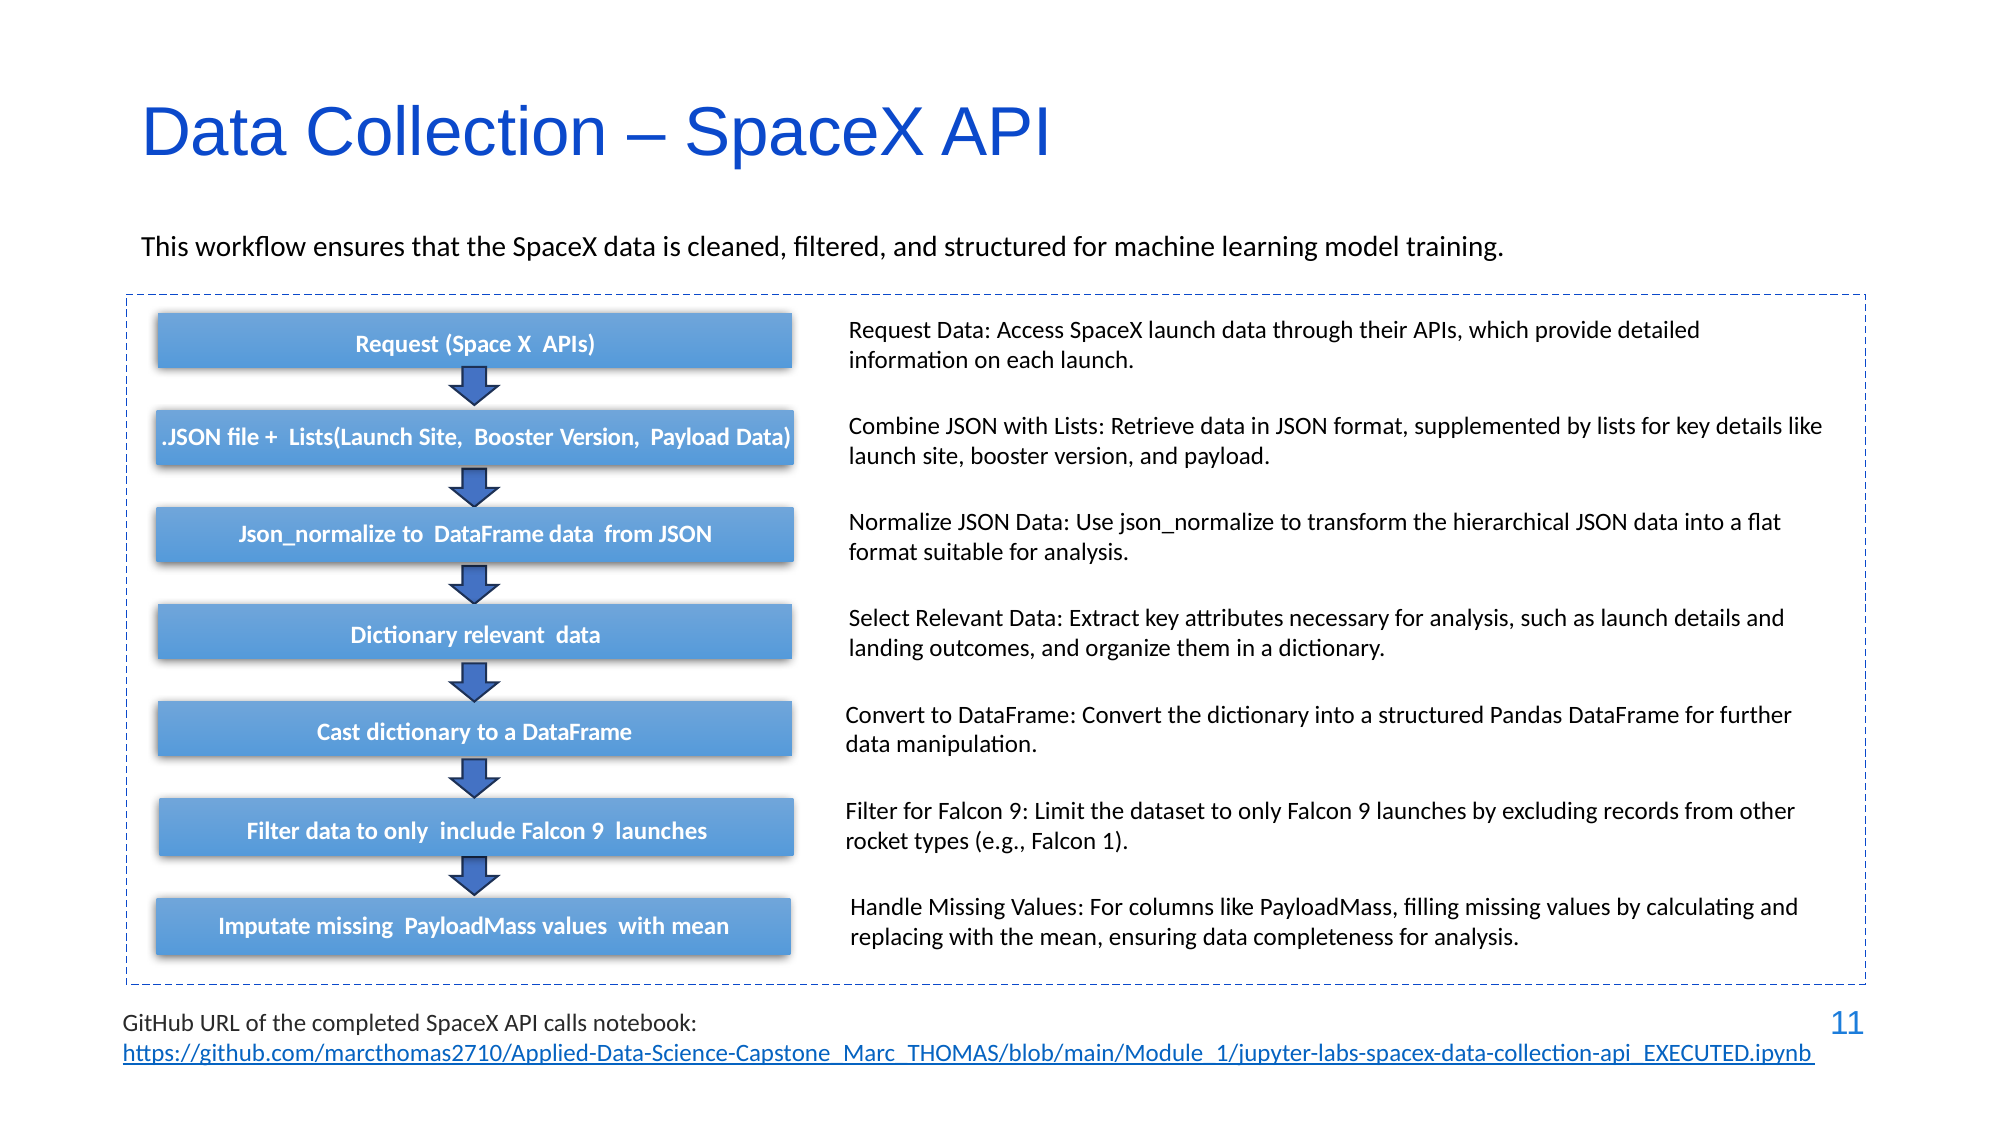

Data Collection – SpaceX API
This workflow ensures that the SpaceX data is cleaned, filtered, and structured for machine learning model training.

Request Data: Access SpaceX launch data through their APIs, which provide detailed information on each launch.
Request (Space X  APIs)

Combine JSON with Lists: Retrieve data in JSON format, supplemented by lists for key details like launch site, booster version, and payload.
.JSON file +  Lists(Launch Site,  Booster Version,  Payload Data)

Normalize JSON Data: Use json_normalize to transform the hierarchical JSON data into a flat format suitable for analysis.
Json_normalize to  DataFrame data  from JSON

Select Relevant Data: Extract key attributes necessary for analysis, such as launch details and landing outcomes, and organize them in a dictionary.
Dictionary relevant  data

Convert to DataFrame: Convert the dictionary into a structured Pandas DataFrame for further data manipulation.
Cast dictionary to a DataFrame

Filter for Falcon 9: Limit the dataset to only Falcon 9 launches by excluding records from other rocket types (e.g., Falcon 1).
Filter data to only  include Falcon 9  launches

Handle Missing Values: For columns like PayloadMass, filling missing values by calculating and replacing with the mean, ensuring data completeness for analysis.
Imputate missing  PayloadMass values  with mean
11
GitHub URL of the completed SpaceX API calls notebook:
https://github.com/marcthomas2710/Applied-Data-Science-Capstone_Marc_THOMAS/blob/main/Module_1/jupyter-labs-spacex-data-collection-api_EXECUTED.ipynb